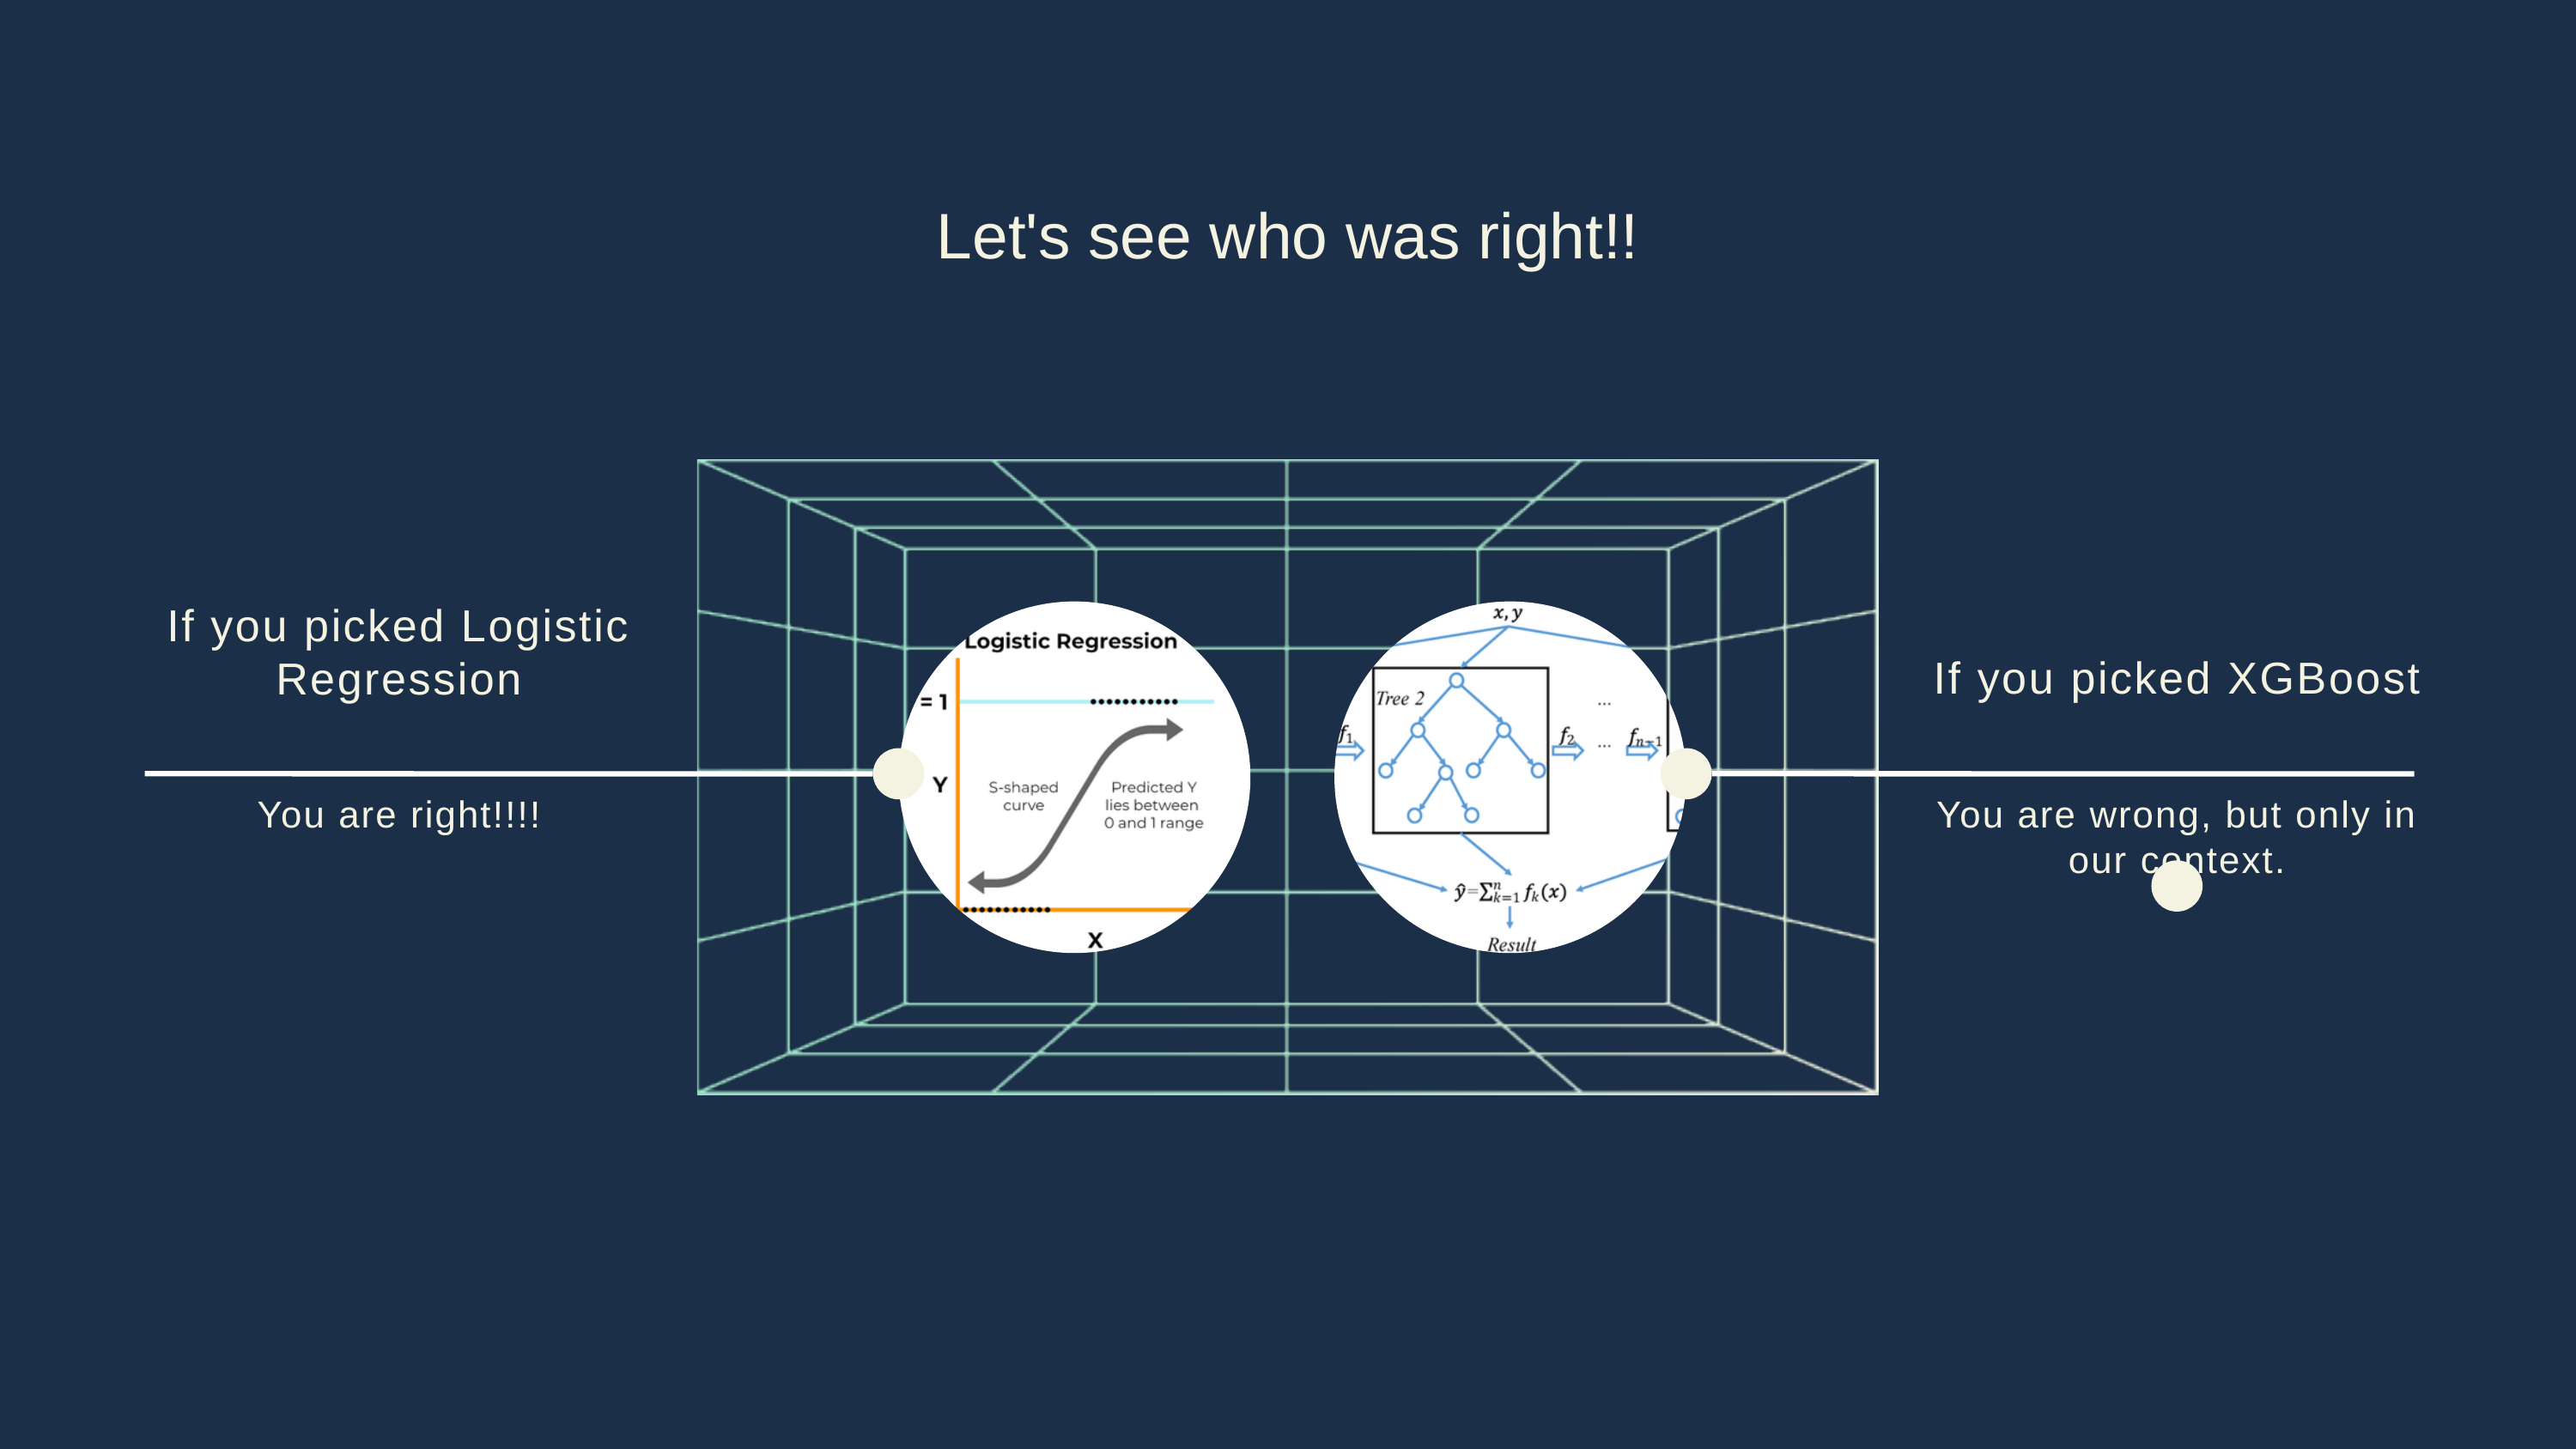

Let's see who was right!!

If you picked Logistic Regression

If you picked XGBoost

You are right!!!!
You are wrong, but only in our context.